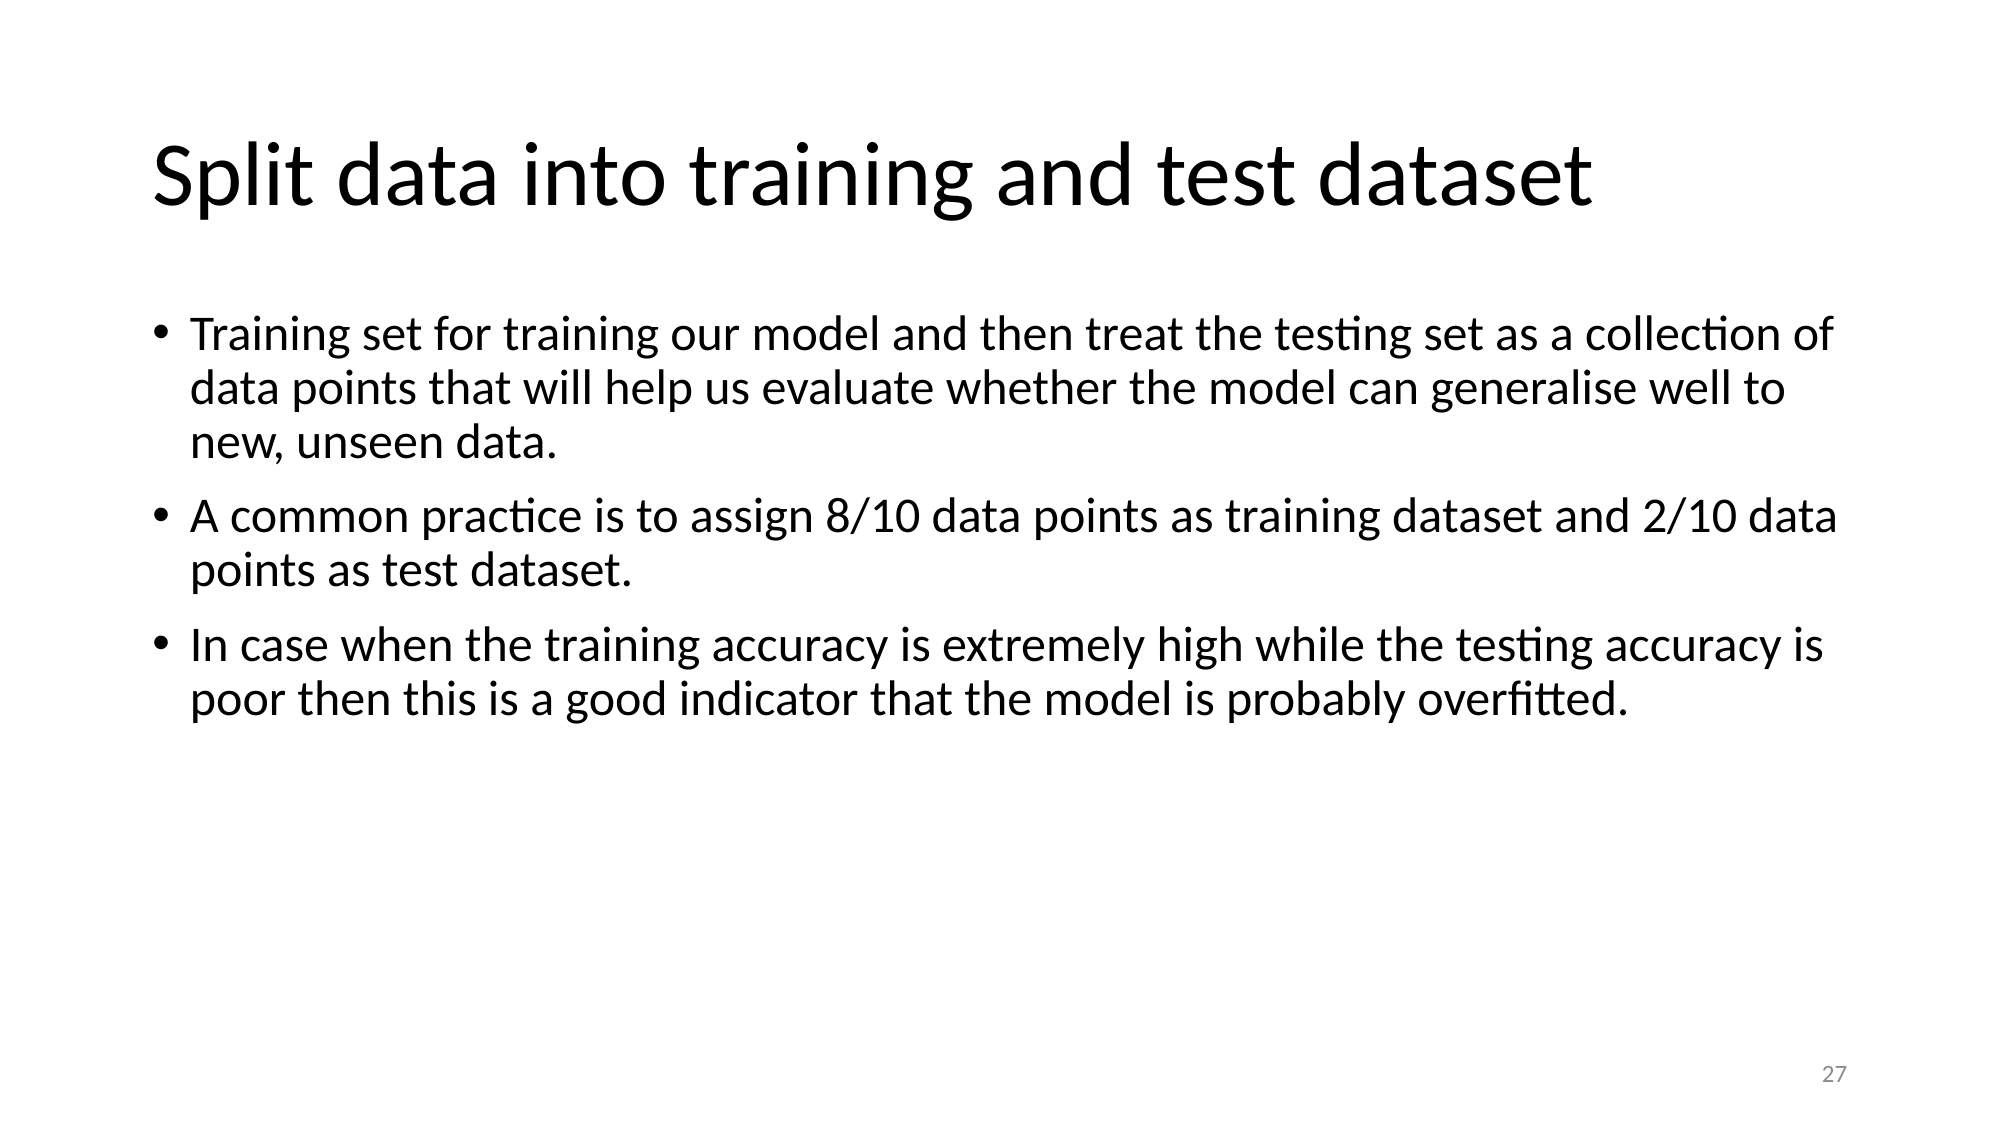

# Split data into training and test dataset
Training set for training our model and then treat the testing set as a collection of data points that will help us evaluate whether the model can generalise well to new, unseen data.
A common practice is to assign 8/10 data points as training dataset and 2/10 data points as test dataset.
In case when the training accuracy is extremely high while the testing accuracy is poor then this is a good indicator that the model is probably overfitted.

27